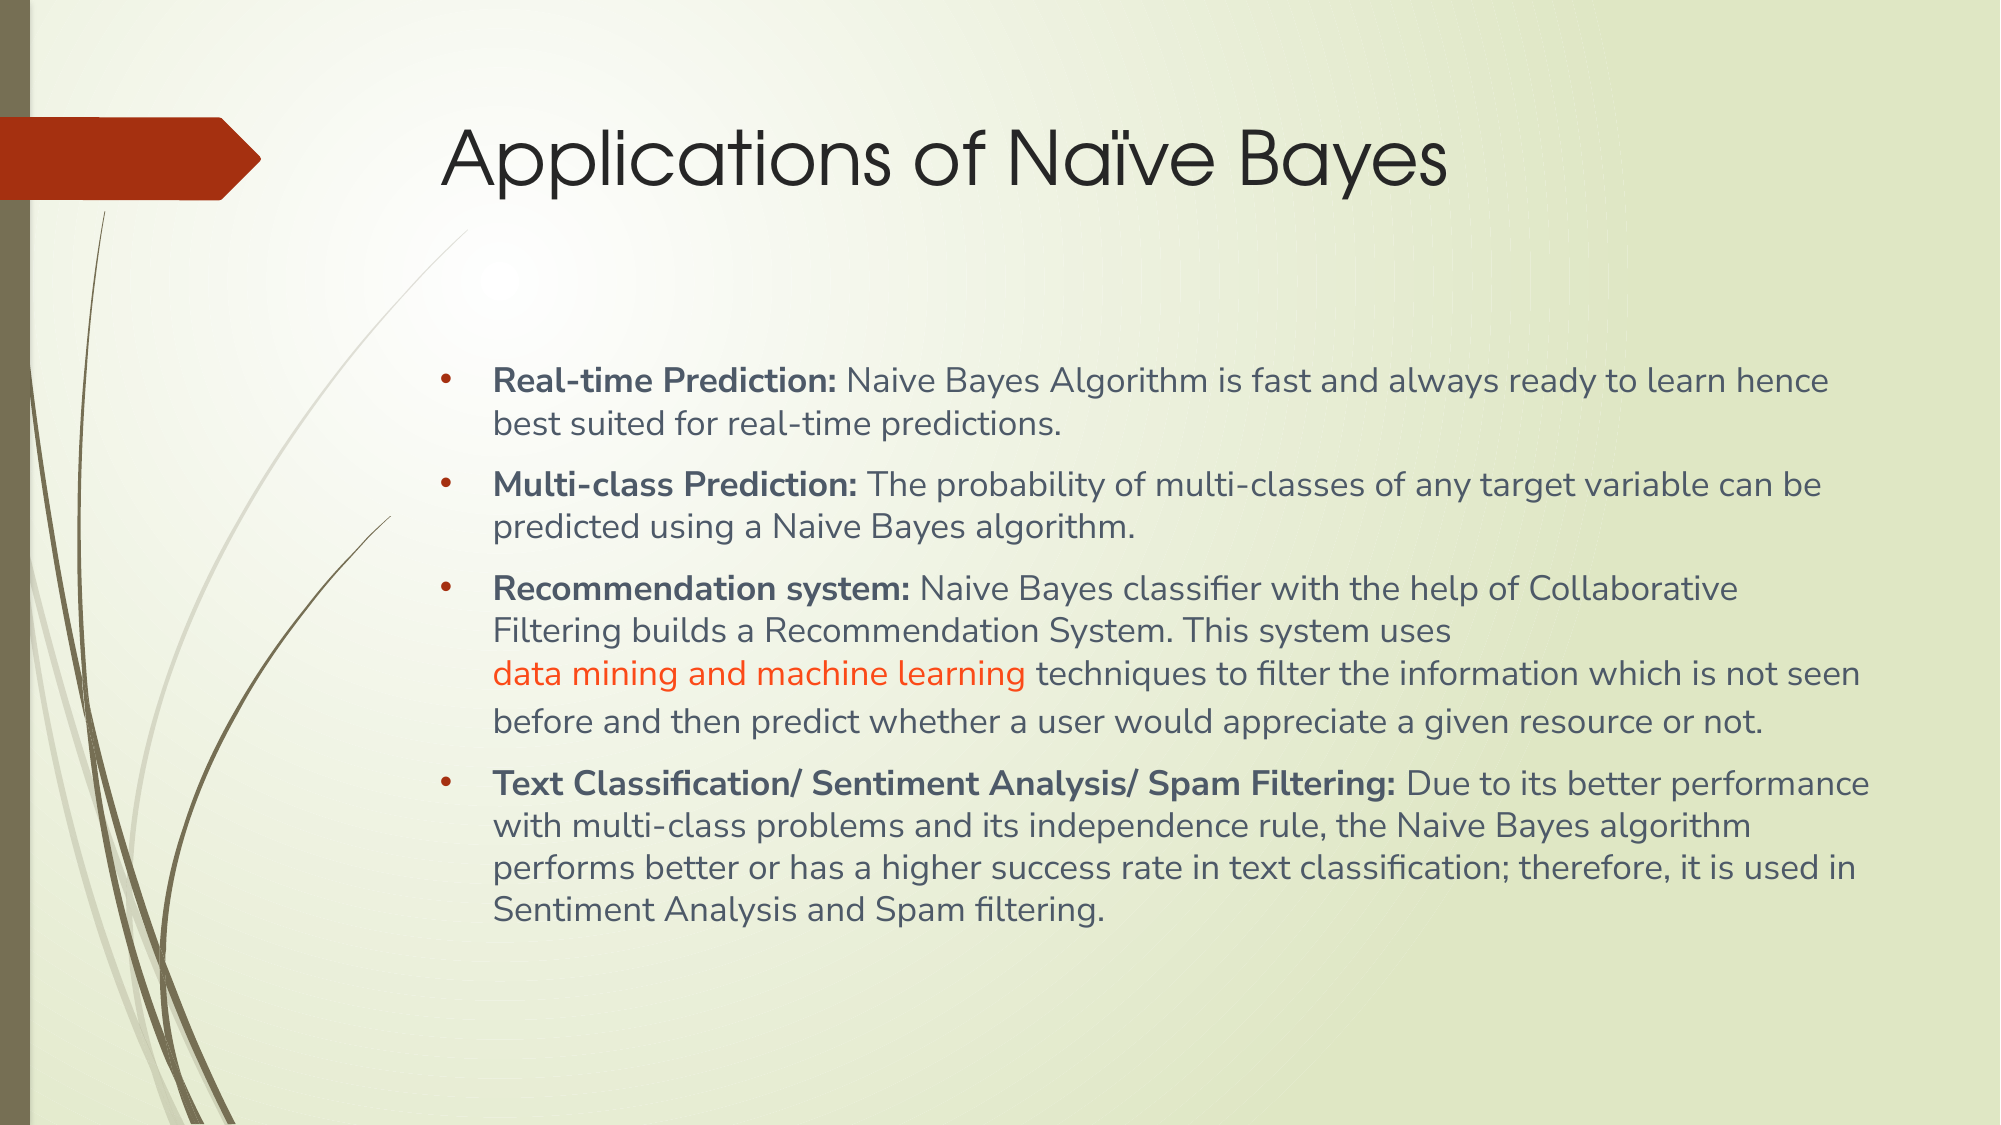

# Applications of Naïve Bayes
Real-time Prediction: Naive Bayes Algorithm is fast and always ready to learn hence best suited for real-time predictions.
Multi-class Prediction: The probability of multi-classes of any target variable can be predicted using a Naive Bayes algorithm.
Recommendation system: Naive Bayes classifier with the help of Collaborative Filtering builds a Recommendation System. This system uses data mining and machine learning techniques to filter the information which is not seen before and then predict whether a user would appreciate a given resource or not.
Text Classification/ Sentiment Analysis/ Spam Filtering: Due to its better performance with multi-class problems and its independence rule, the Naive Bayes algorithm performs better or has a higher success rate in text classification; therefore, it is used in Sentiment Analysis and Spam filtering.